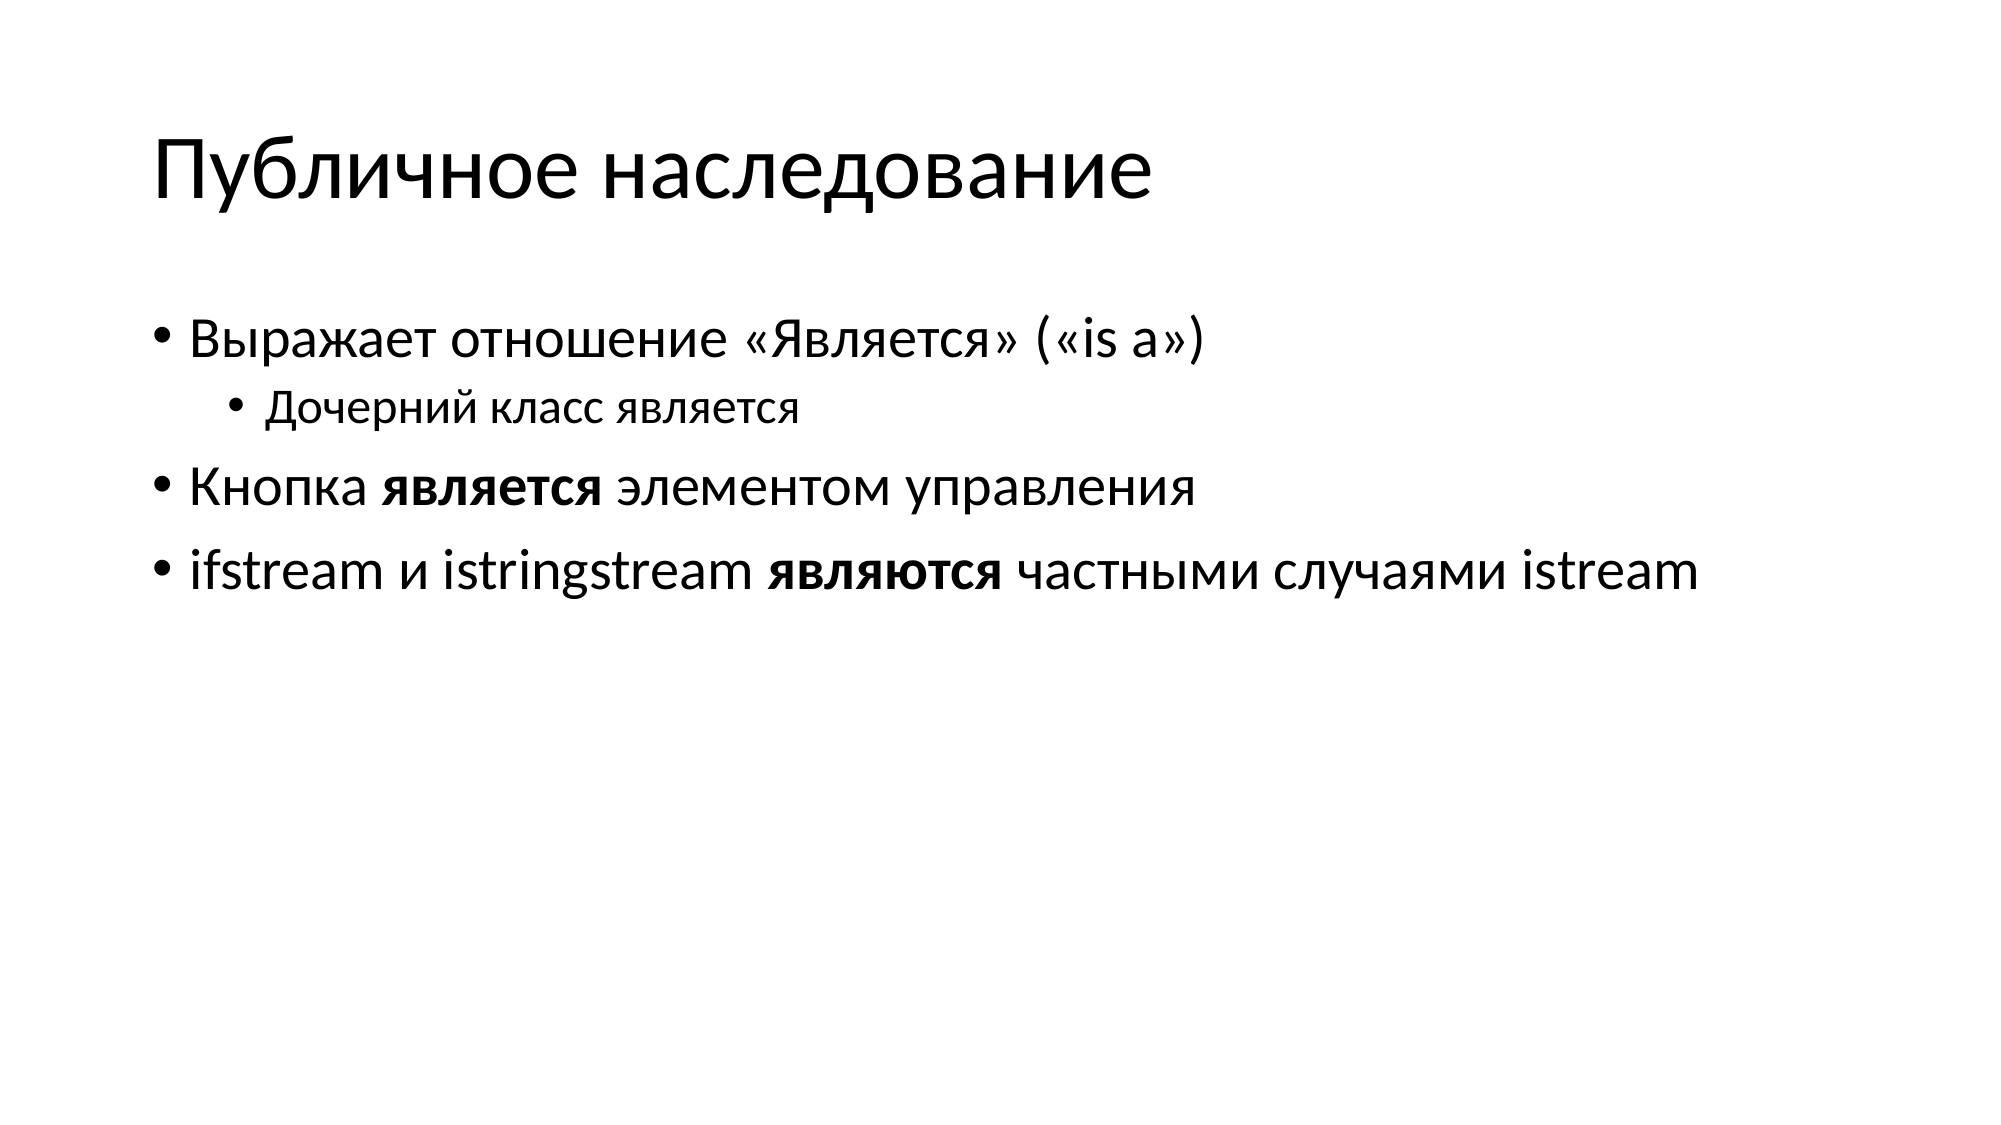

# Публичное наследование
Выражает отношение «Является» («is a»)
Дочерний класс является
Кнопка является элементом управления
ifstream и istringstream являются частными случаями istream